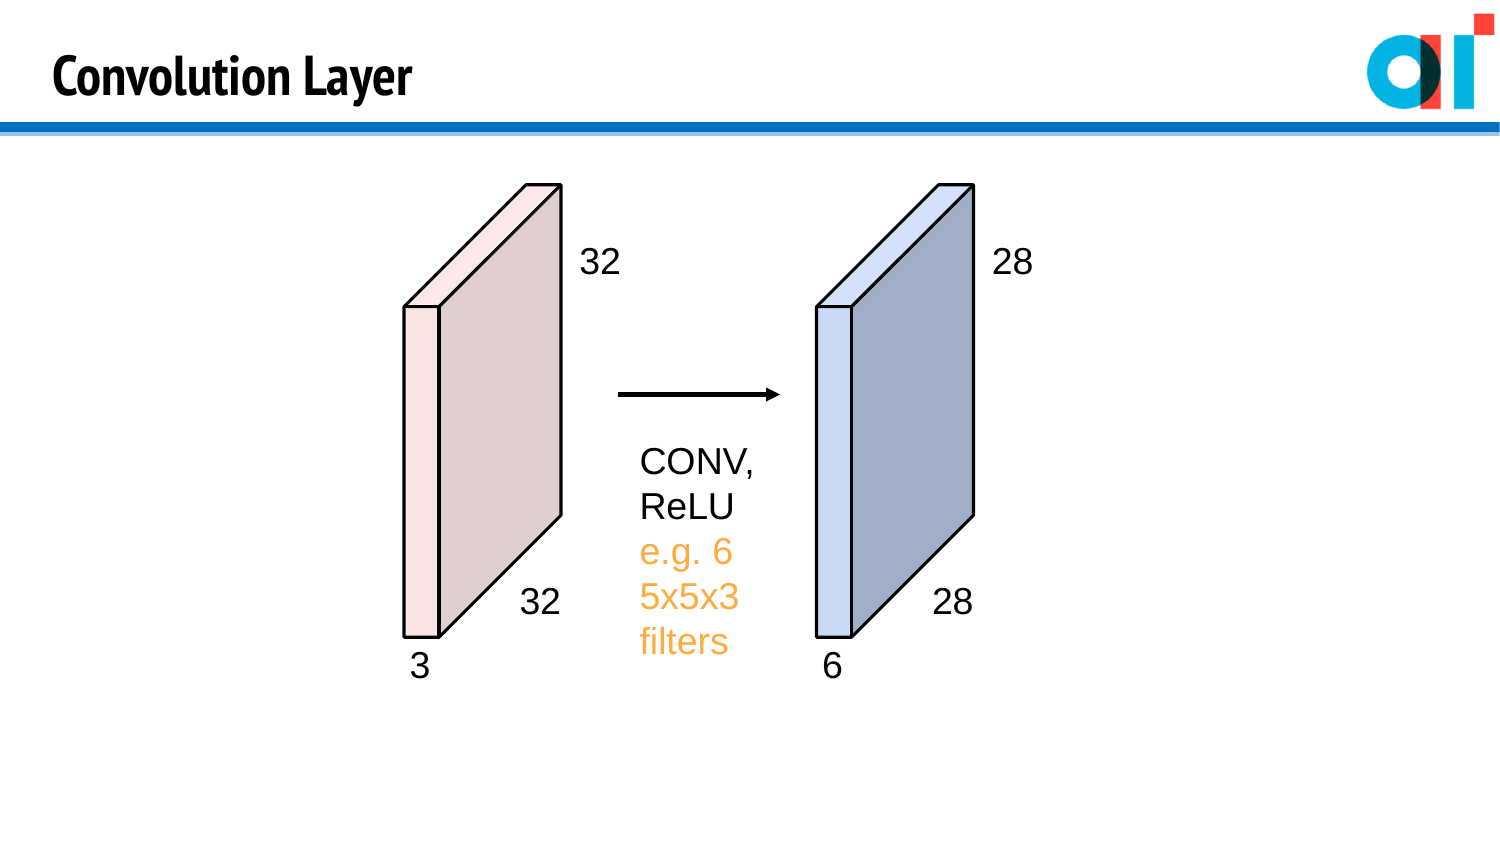

# Convolution Layer

32
28
CONV,
ReLU
e.g. 6 5x5x3 filters
32
28
3
6